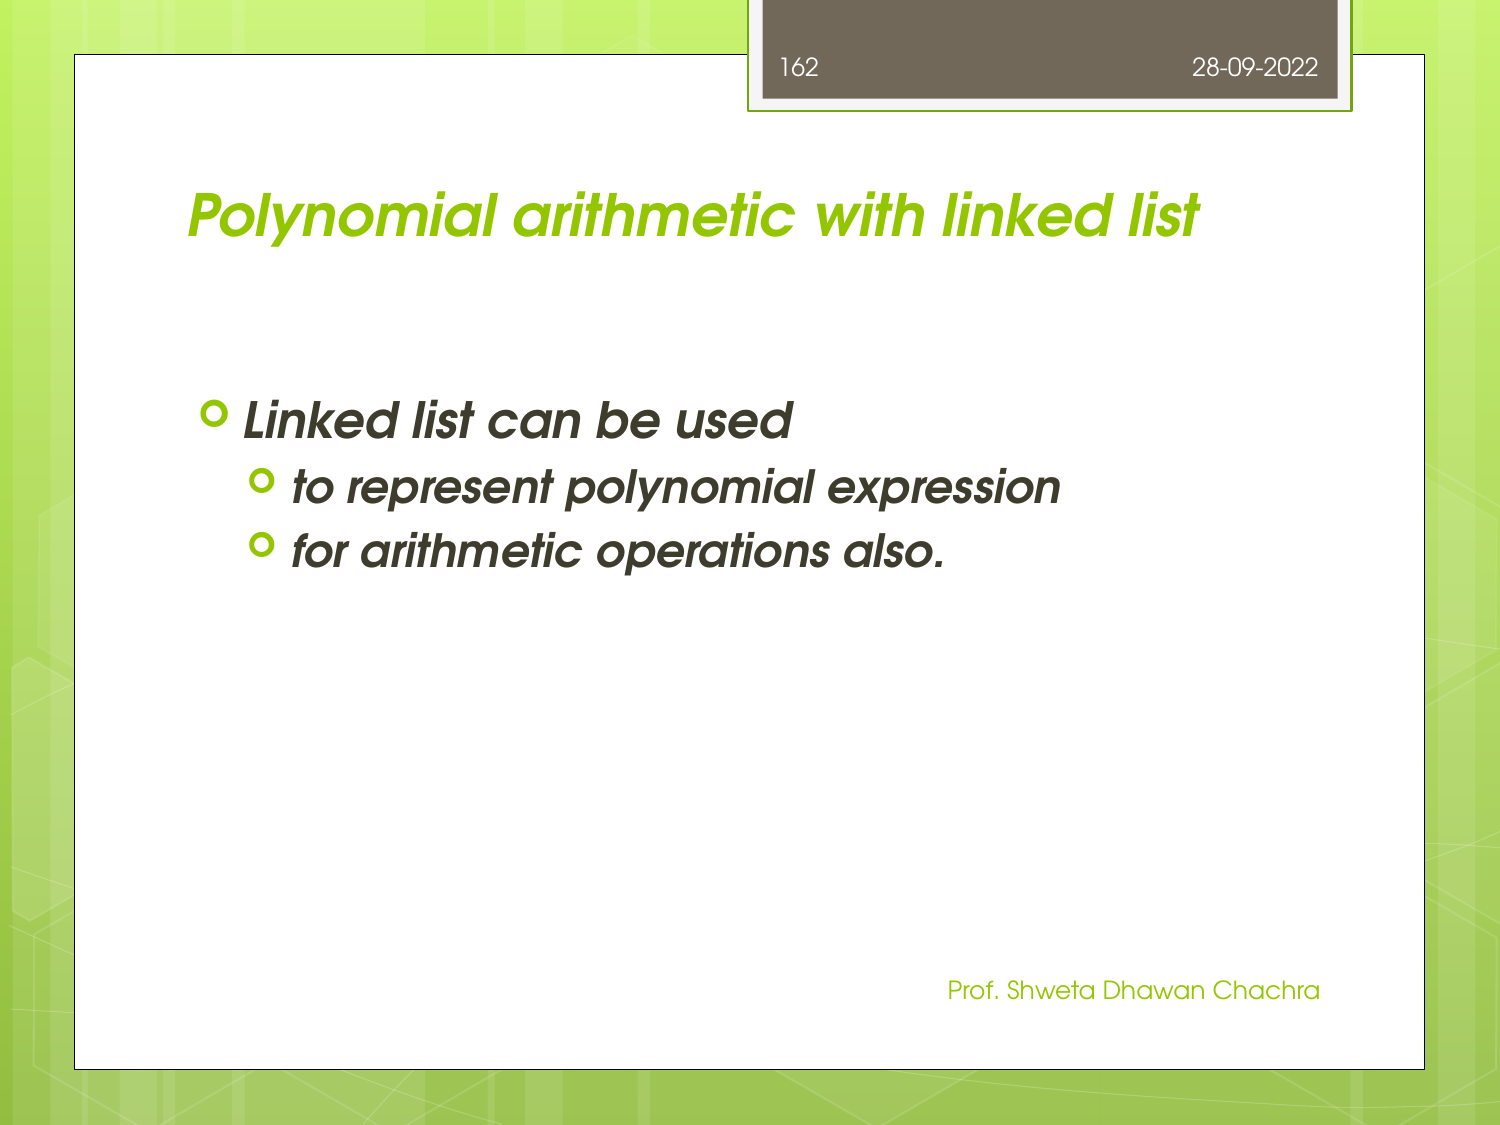

162
28-09-2022
# Polynomial arithmetic with linked list
Linked list can be used
to represent polynomial expression
for arithmetic operations also.
Prof. Shweta Dhawan Chachra